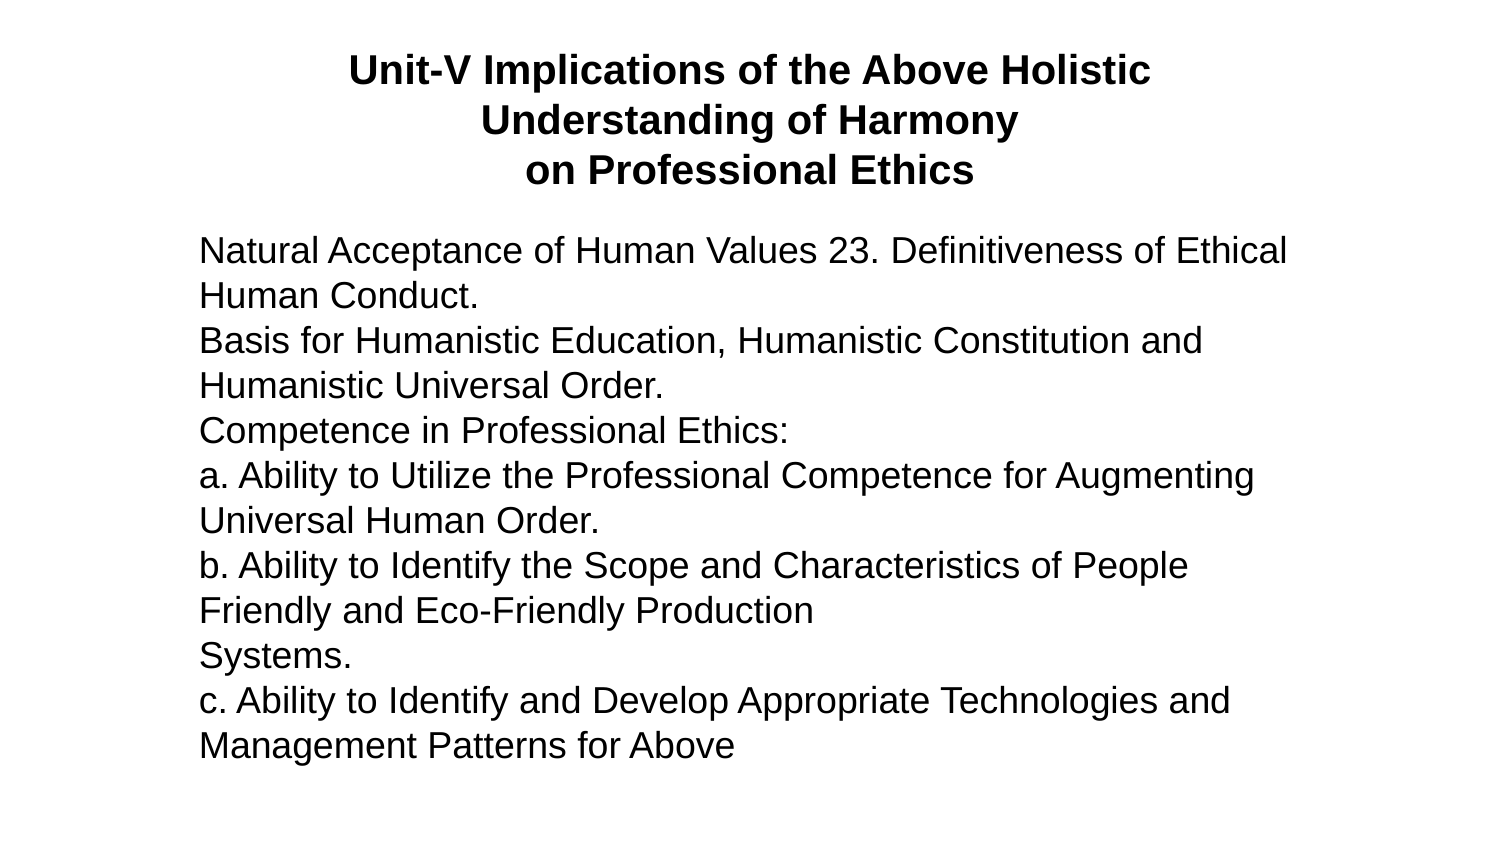

# Unit-V Implications of the Above Holistic Understanding of Harmony on Professional Ethics
Natural Acceptance of Human Values 23. Definitiveness of Ethical Human Conduct.
Basis for Humanistic Education, Humanistic Constitution and Humanistic Universal Order.
Competence in Professional Ethics:
a. Ability to Utilize the Professional Competence for Augmenting Universal Human Order.
b. Ability to Identify the Scope and Characteristics of People Friendly and Eco-Friendly Production
Systems.
c. Ability to Identify and Develop Appropriate Technologies and Management Patterns for Above